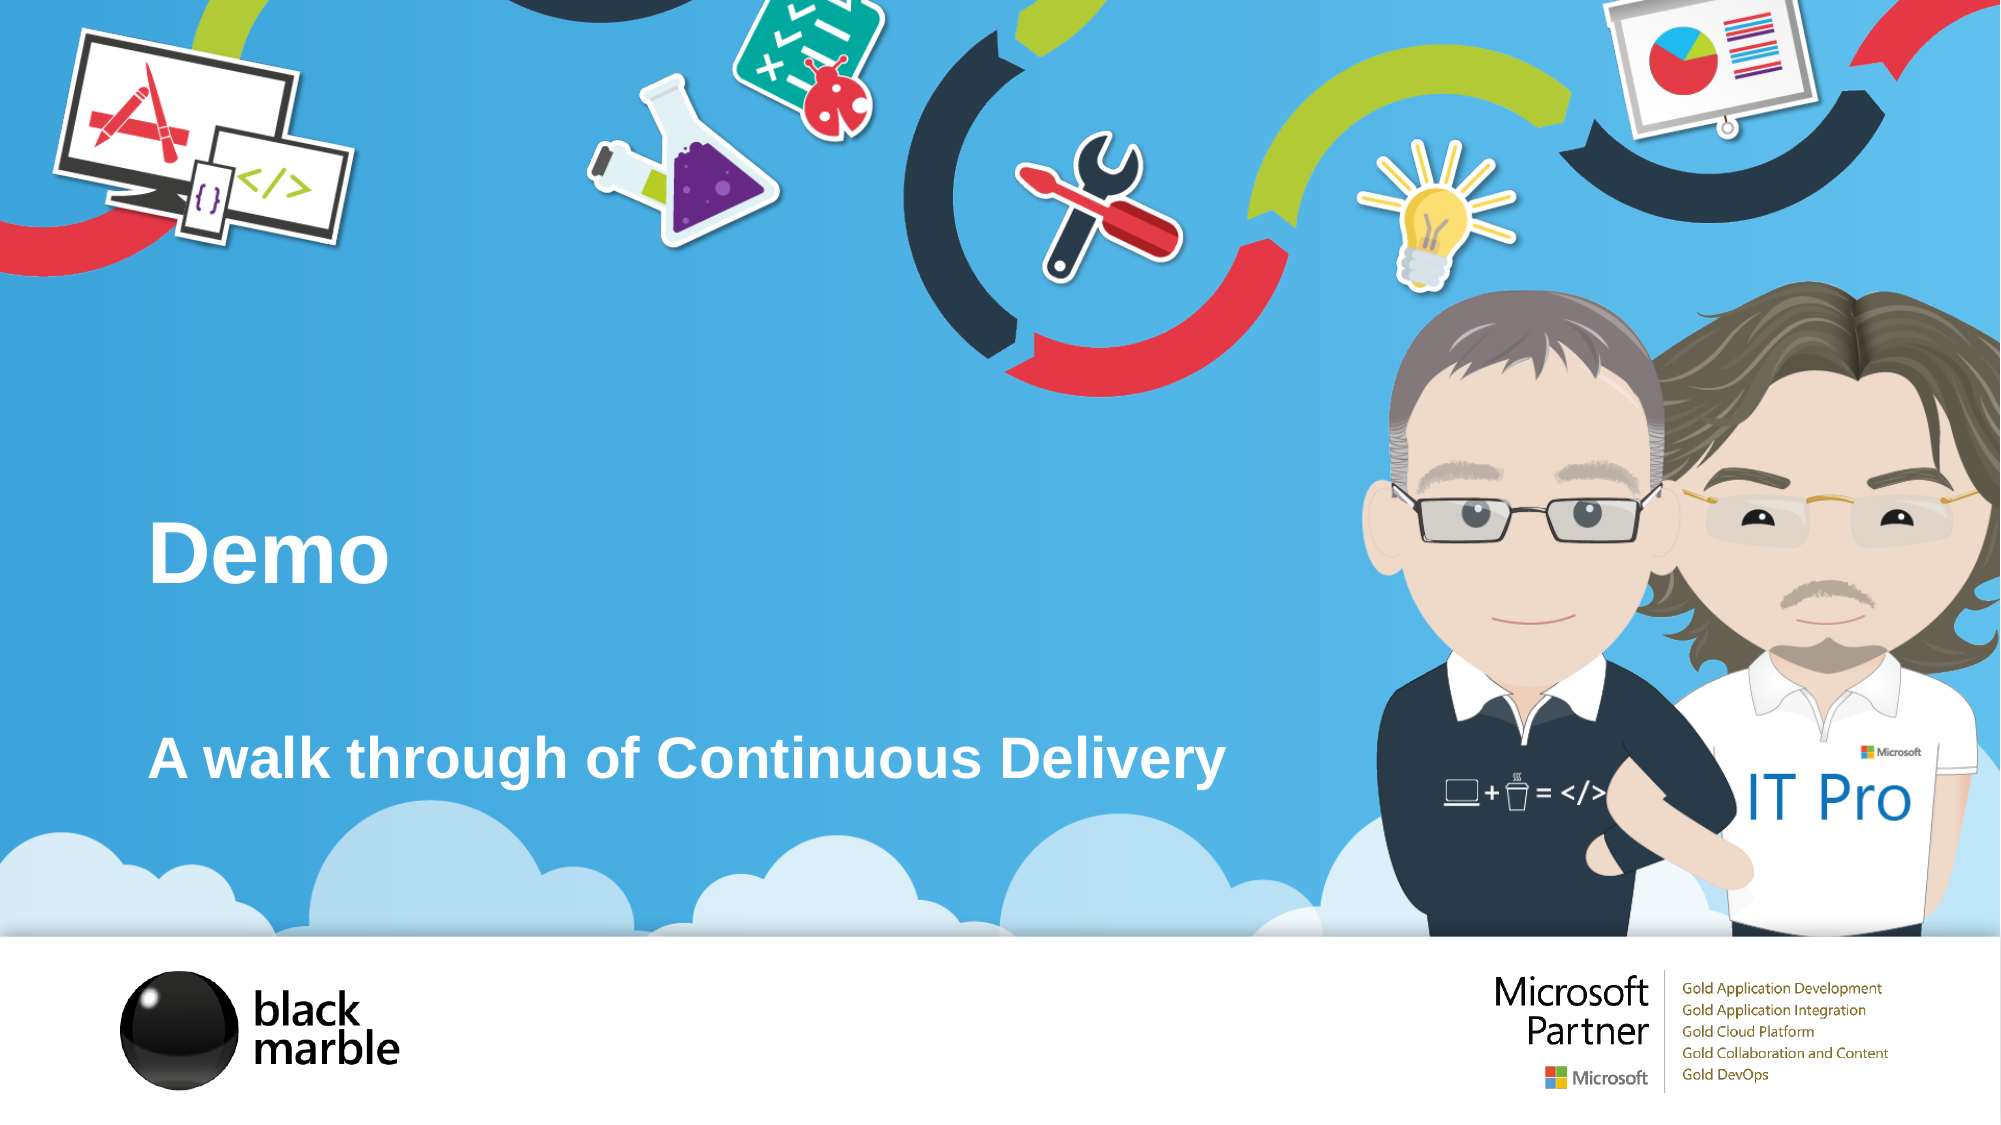

# Demo
A walk through of Continuous Delivery